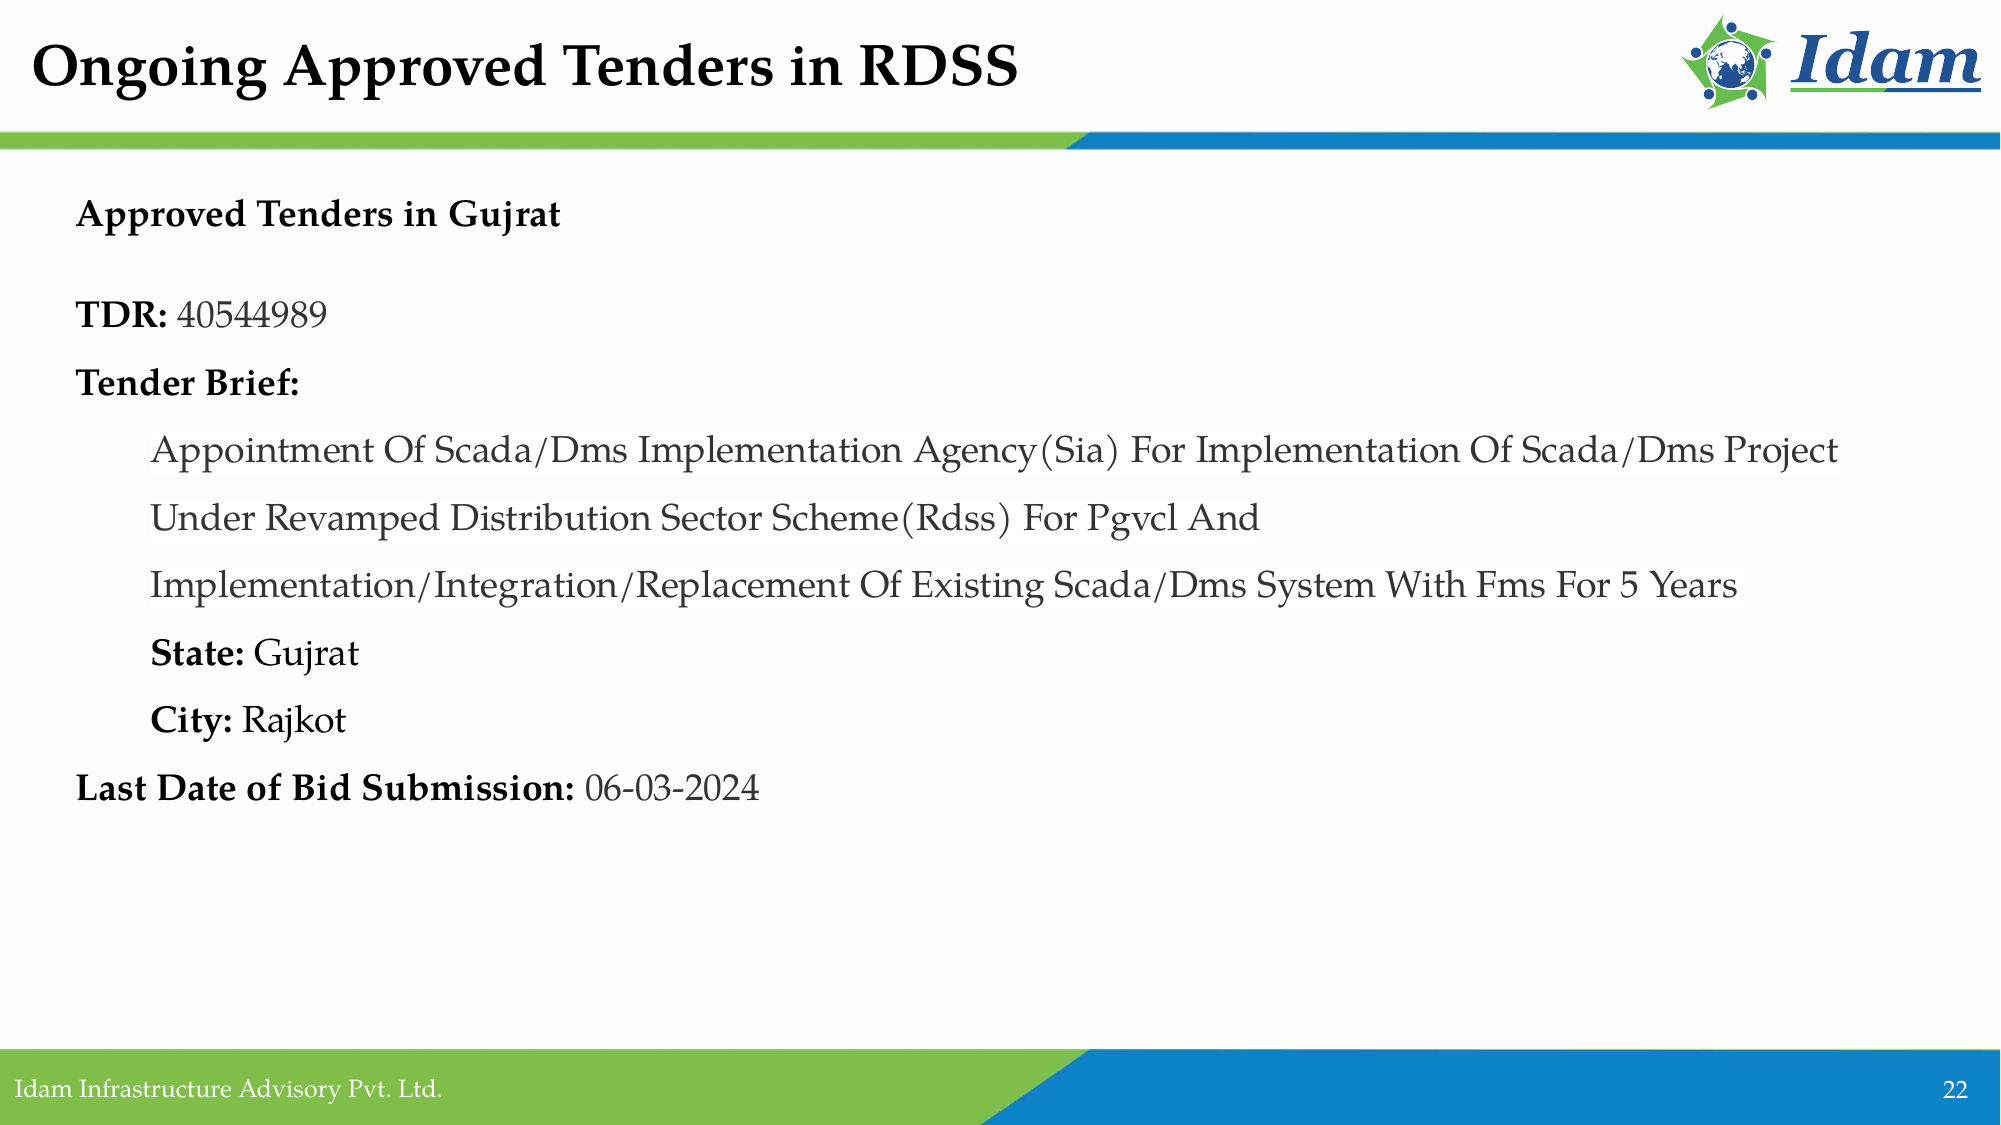

Ongoing Approved Tenders in RDSS
Approved Tenders in Gujrat
TDR: 40544989
Tender Brief:
Appointment Of Scada/Dms Implementation Agency(Sia) For Implementation Of Scada/Dms Project Under Revamped Distribution Sector Scheme(Rdss) For Pgvcl And Implementation/Integration/Replacement Of Existing Scada/Dms System With Fms For 5 Years
State: Gujrat
City: Rajkot
Last Date of Bid Submission: 06-03-2024
22